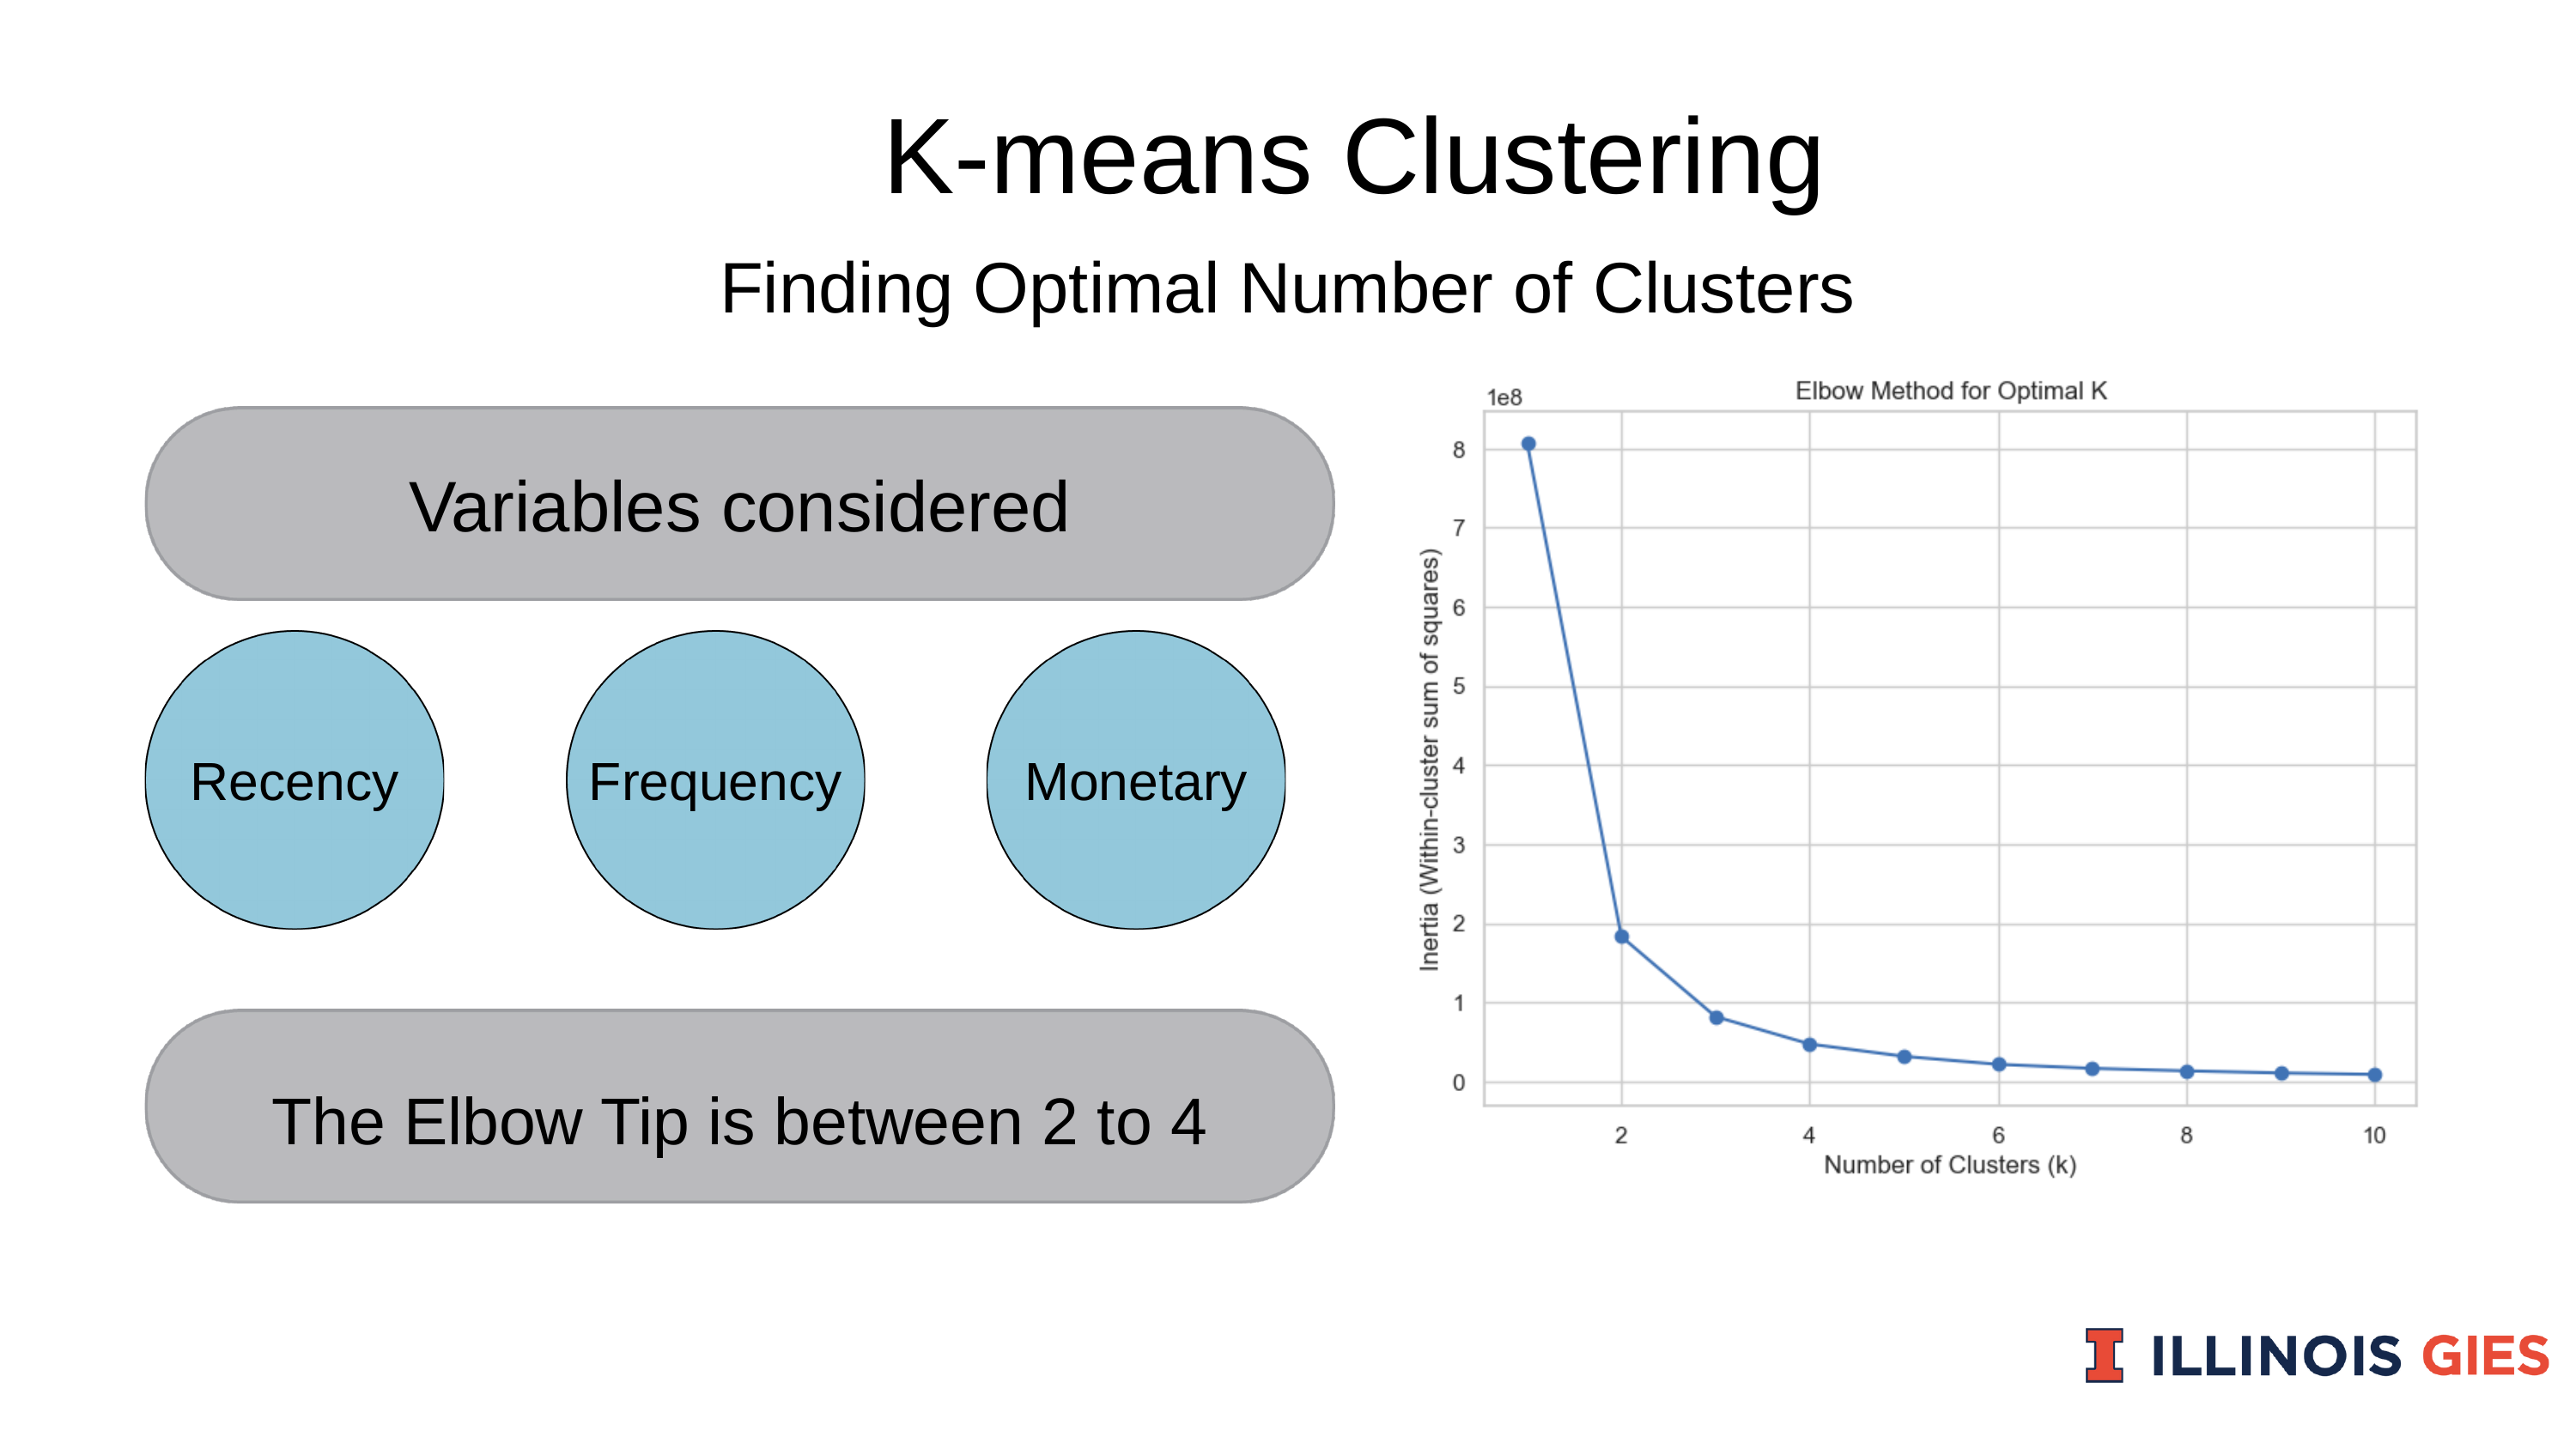

K-means Clustering
Finding Optimal Number of Clusters

Variables considered

Recency
Frequency
Monetary

The Elbow Tip is between 2 to 4